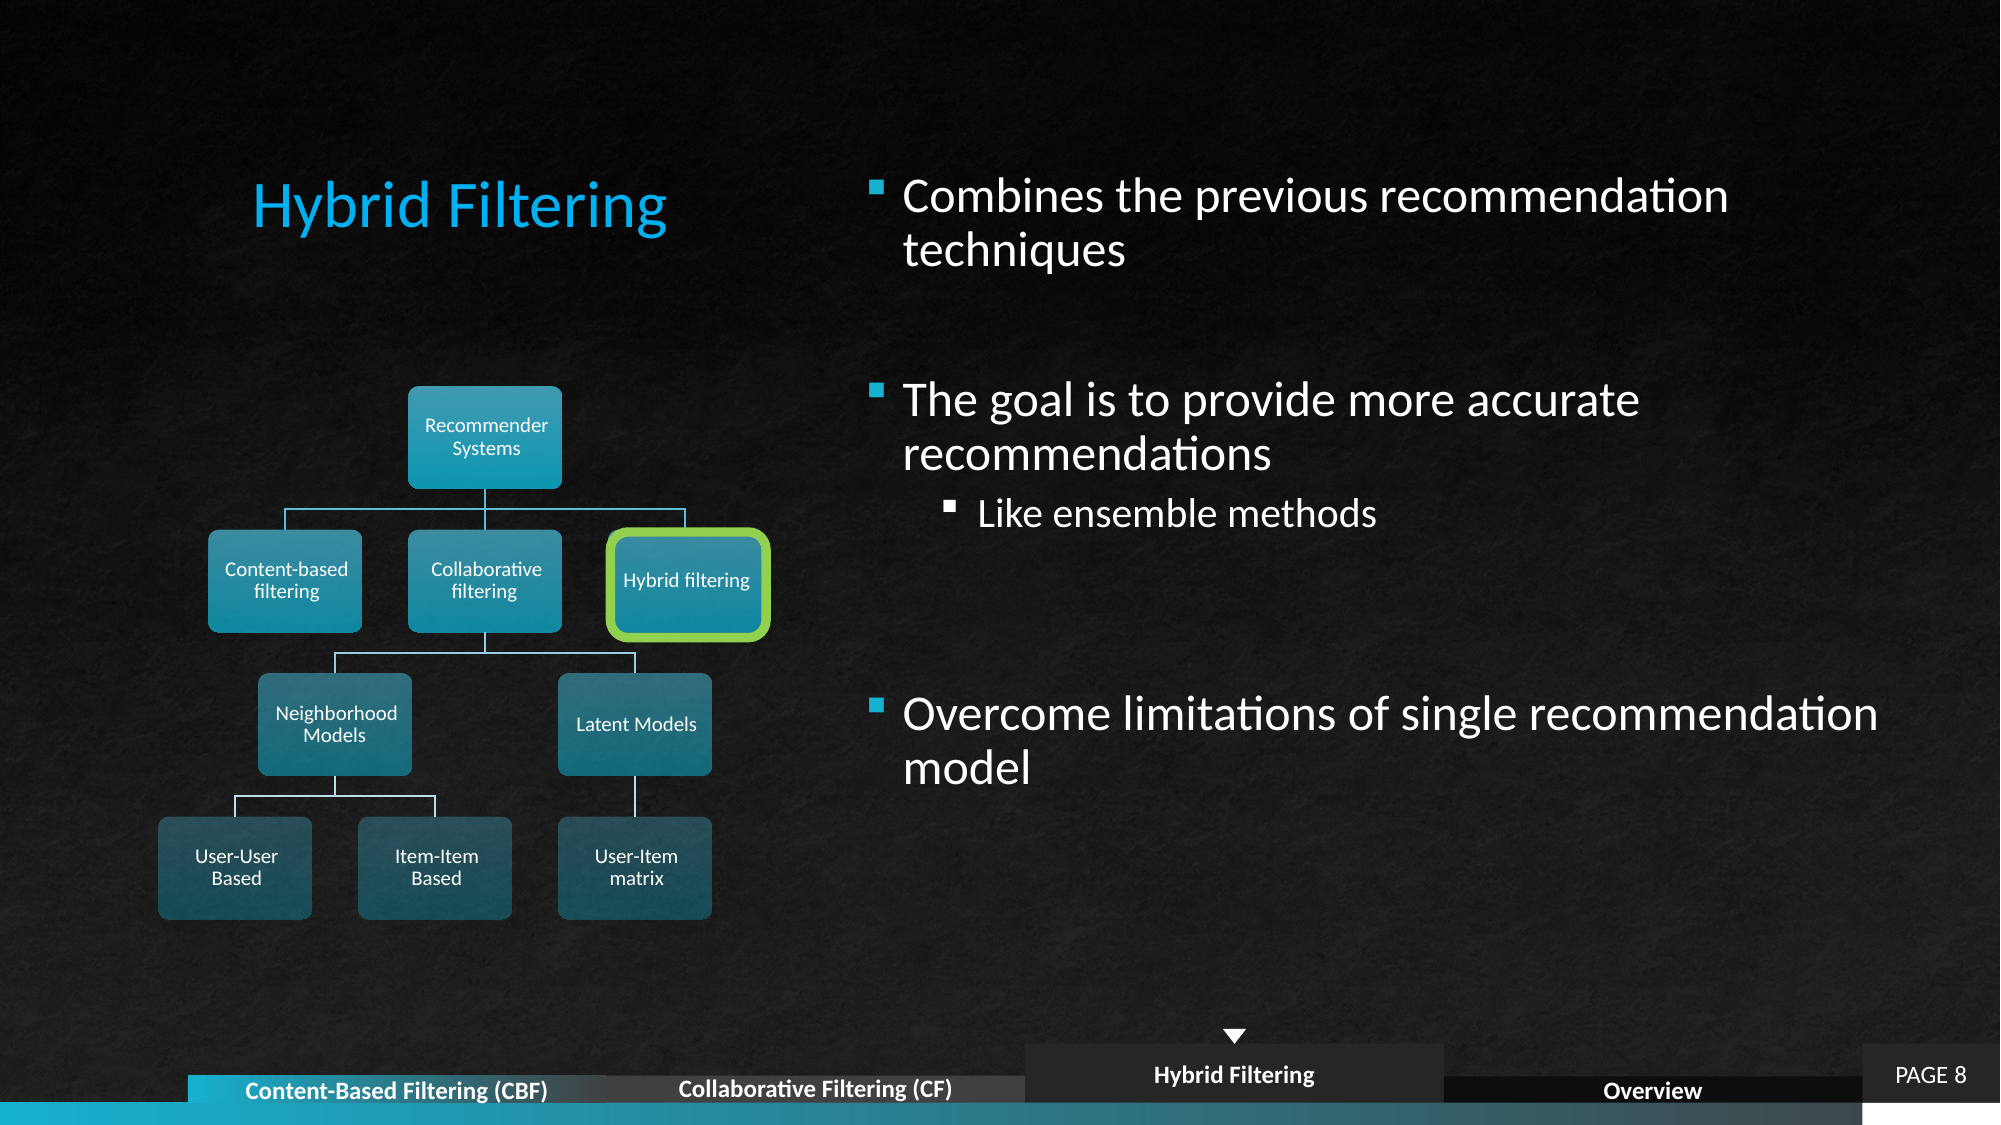

# Hybrid Filtering
Combines the previous recommendation techniques

The goal is to provide more accurate recommendations
Like ensemble methods

Overcome limitations of single recommendation model
Recommender Systems
Content-based filtering
Collaborative filtering
Neighborhood Models
User-User Based
Item-Item Based
Latent Models
User-Item matrix
Hybrid filtering

Hybrid Filtering
PAGE 8
Collaborative Filtering (CF)
Content-Based Filtering (CBF)
Overview